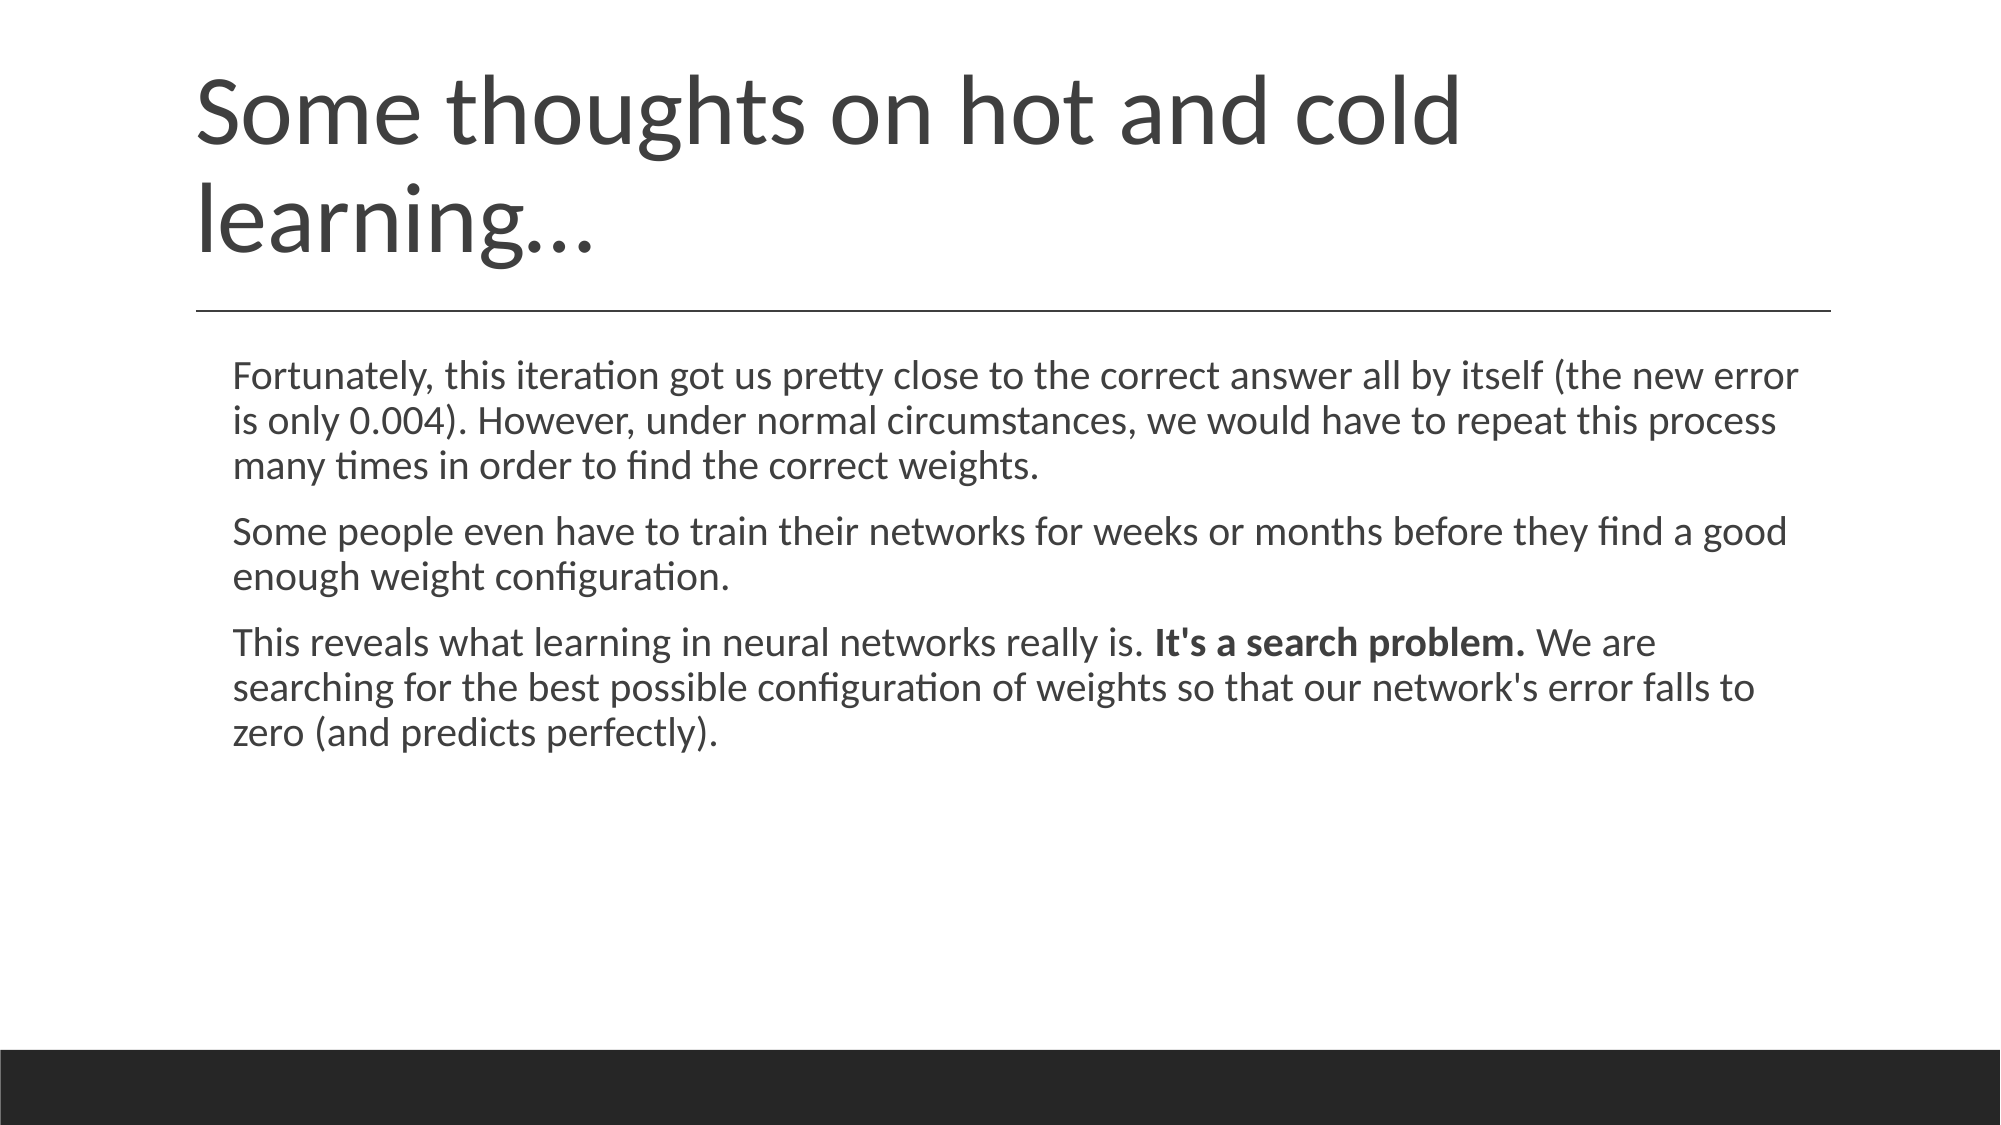

# Some thoughts on hot and cold learning…
Fortunately, this iteration got us pretty close to the correct answer all by itself (the new error is only 0.004). However, under normal circumstances, we would have to repeat this process many times in order to find the correct weights.
Some people even have to train their networks for weeks or months before they find a good enough weight configuration.
This reveals what learning in neural networks really is. It's a search problem. We are searching for the best possible configuration of weights so that our network's error falls to zero (and predicts perfectly).